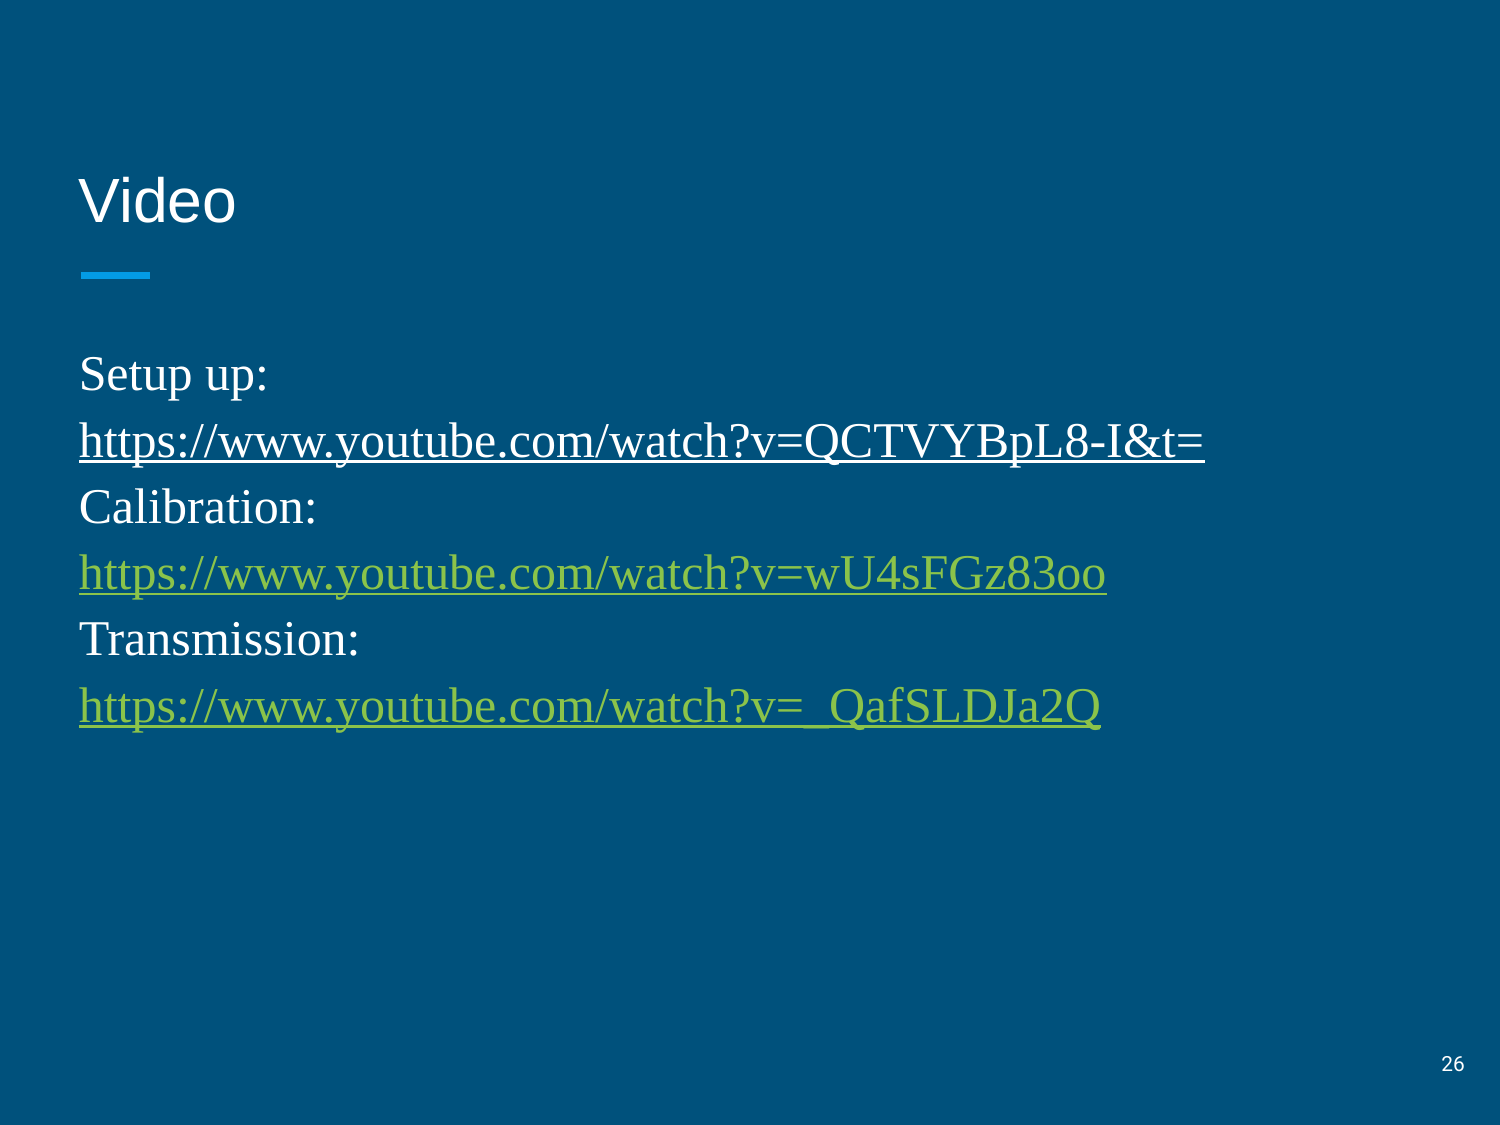

# Video
Setup up:
https://www.youtube.com/watch?v=QCTVYBpL8-I&t=
Calibration:
https://www.youtube.com/watch?v=wU4sFGz83oo
Transmission:
https://www.youtube.com/watch?v=_QafSLDJa2Q
26